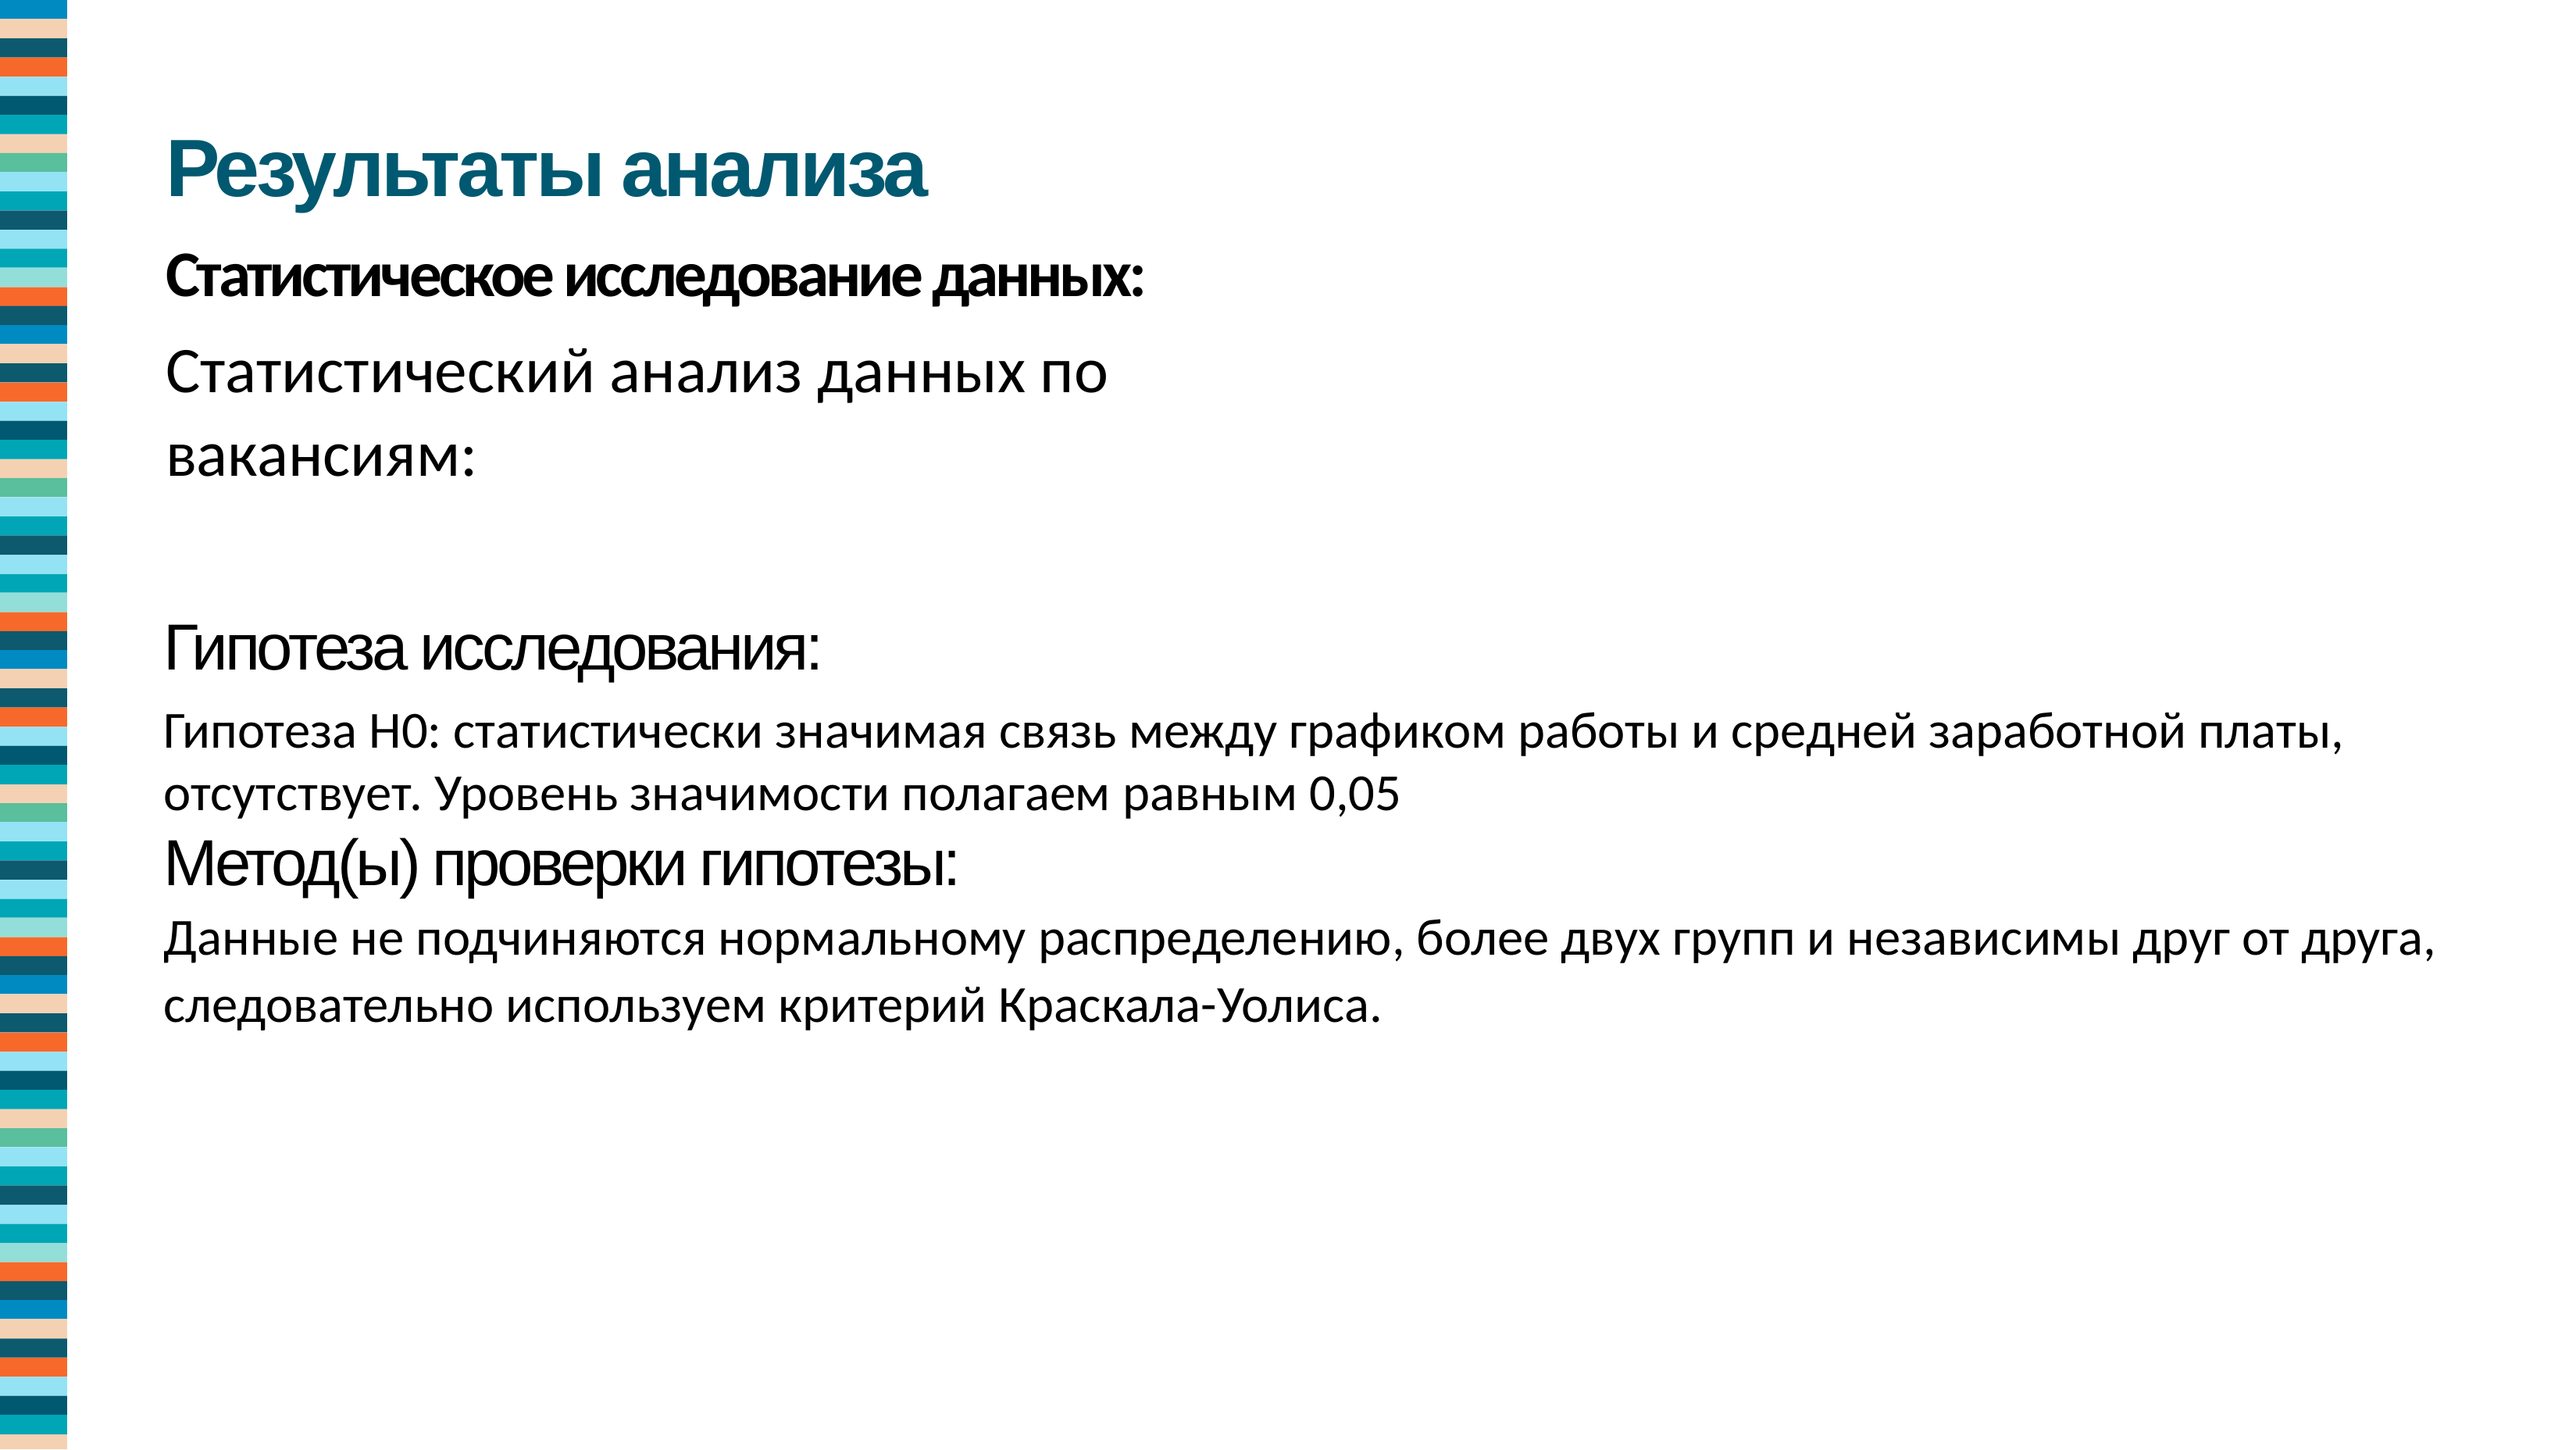

Результаты анализа
Статистическое исследование данных:
Статистический анализ данных по вакансиям:
Гипотеза исследования:
Гипотеза Н0: статистически значимая связь между графиком работы и средней заработной платы, отсутствует. Уровень значимости полагаем равным 0,05
Метод(ы) проверки гипотезы:
Данные не подчиняются нормальному распределению, более двух групп и независимы друг от друга, следовательно используем критерий Краскала-Уолиса.